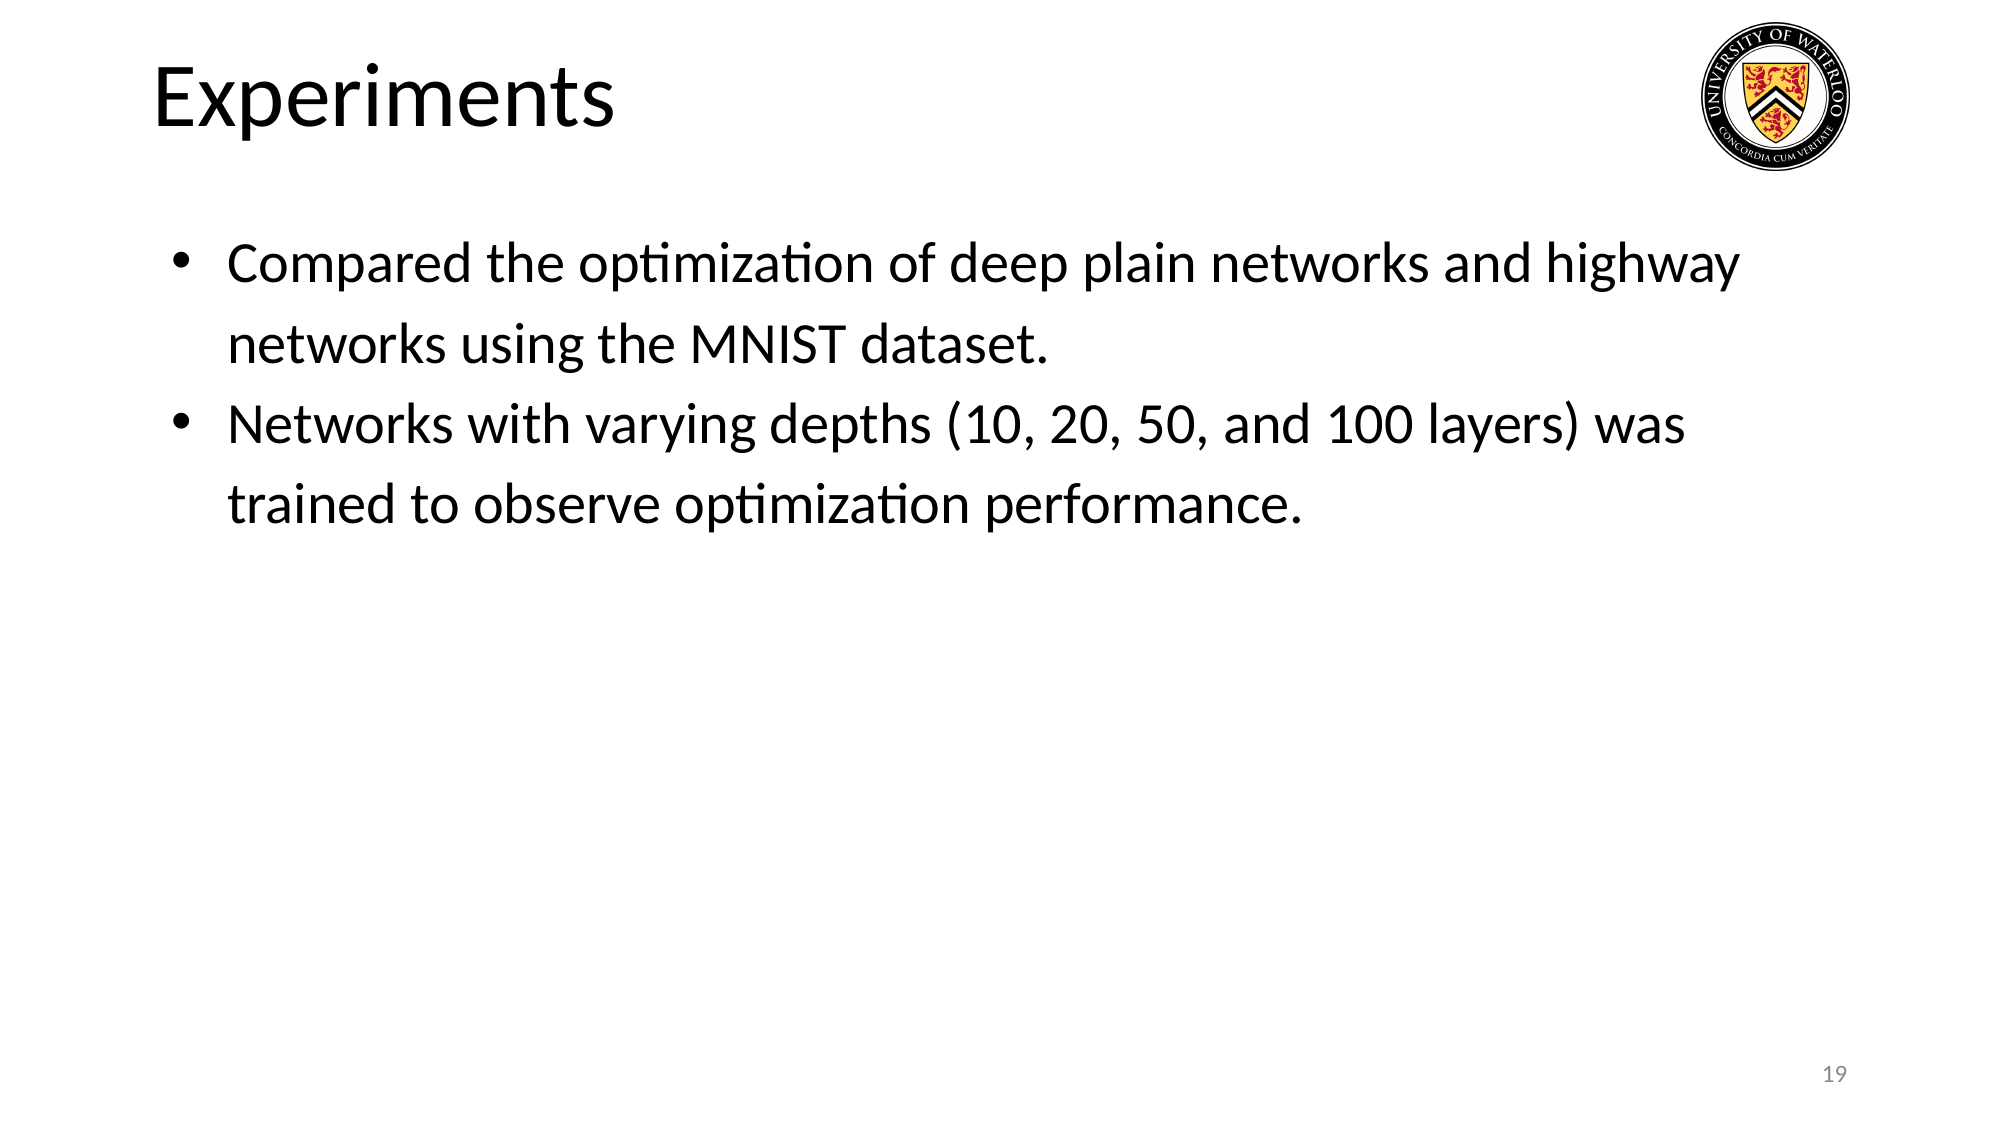

# Experiments
Compared the optimization of deep plain networks and highway networks using the MNIST dataset.
Networks with varying depths (10, 20, 50, and 100 layers) was trained to observe optimization performance.

19